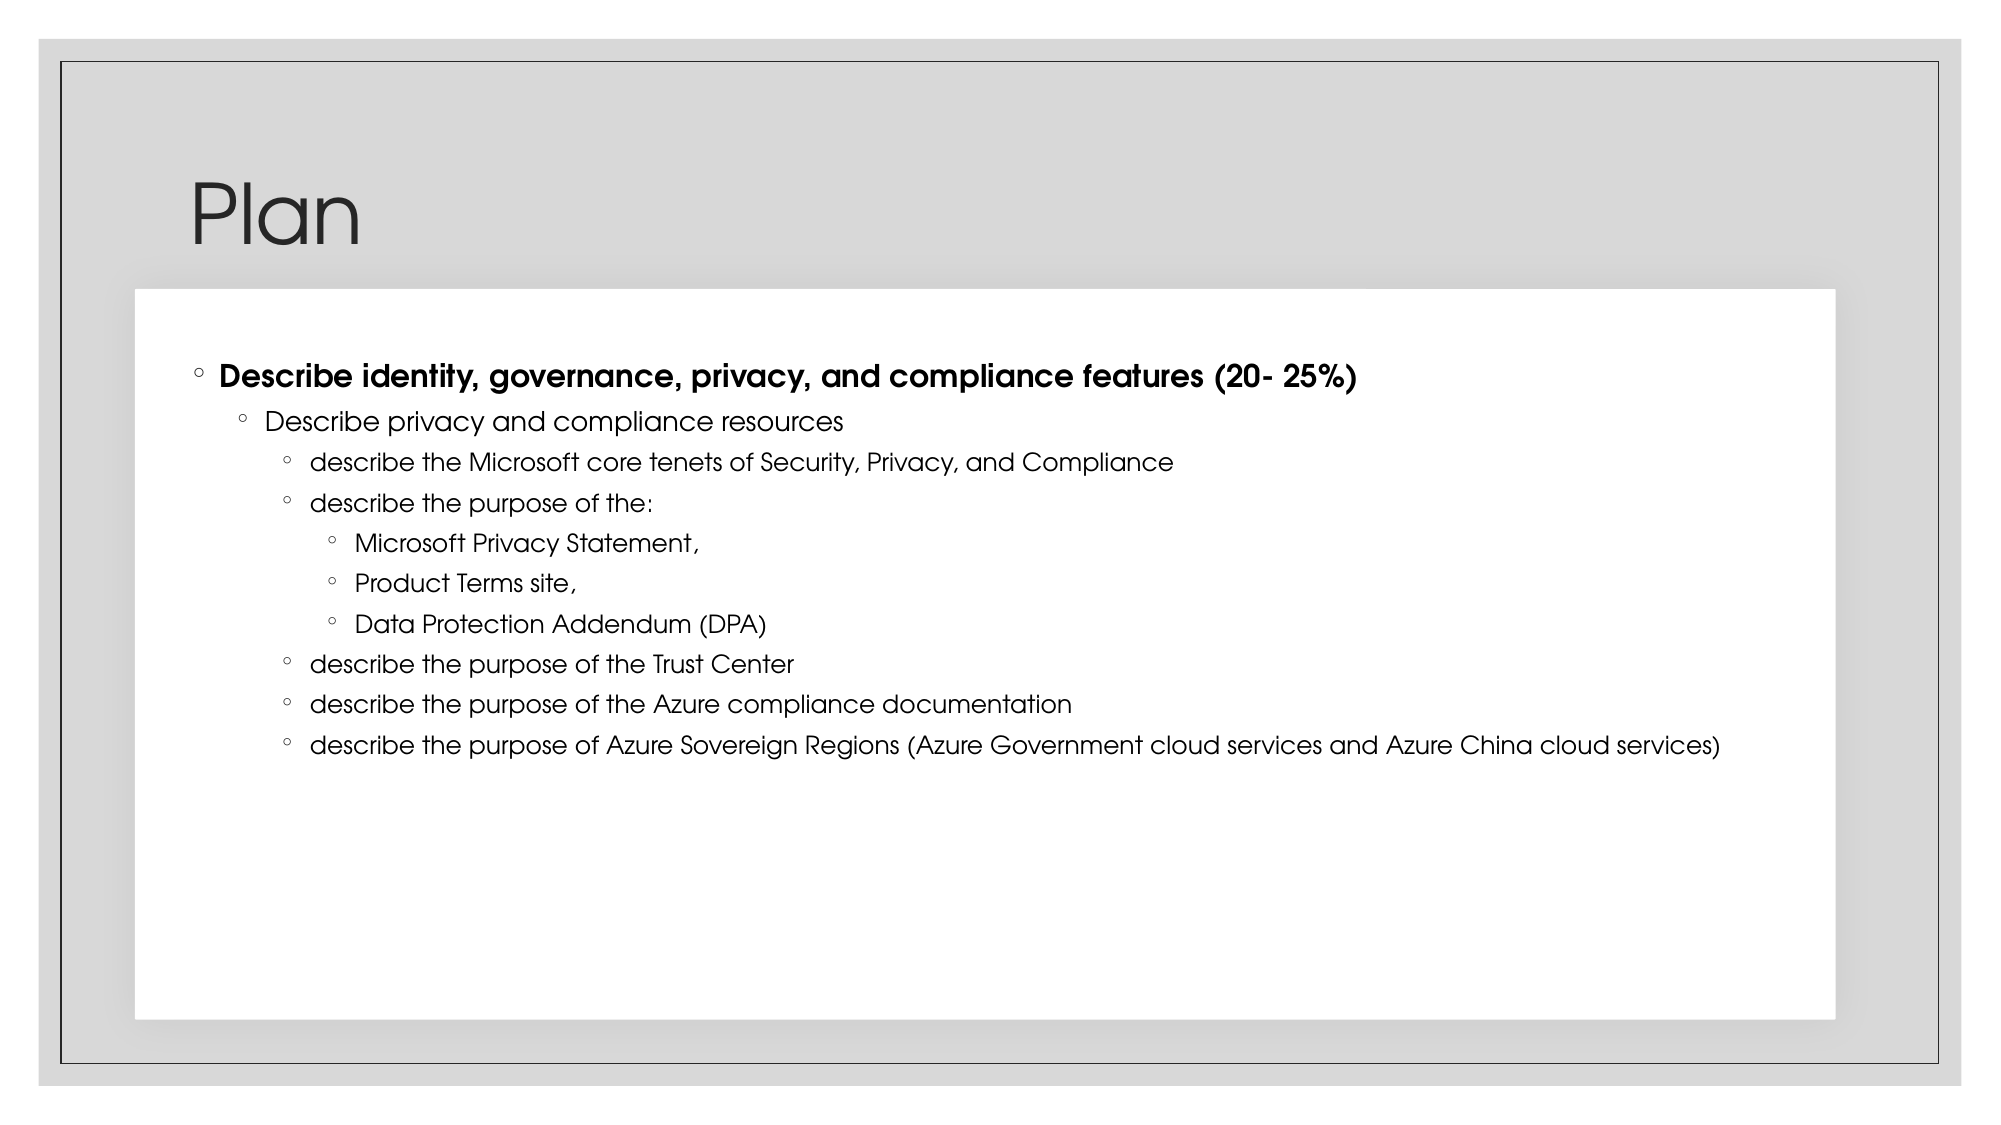

# Plan

Describe identity, governance, privacy, and compliance features (20- 25%)
Describe privacy and compliance resources
describe the Microsoft core tenets of Security, Privacy, and Compliance
describe the purpose of the:
Microsoft Privacy Statement,
Product Terms site,
Data Protection Addendum (DPA)
describe the purpose of the Trust Center
describe the purpose of the Azure compliance documentation
describe the purpose of Azure Sovereign Regions (Azure Government cloud services and Azure China cloud services)